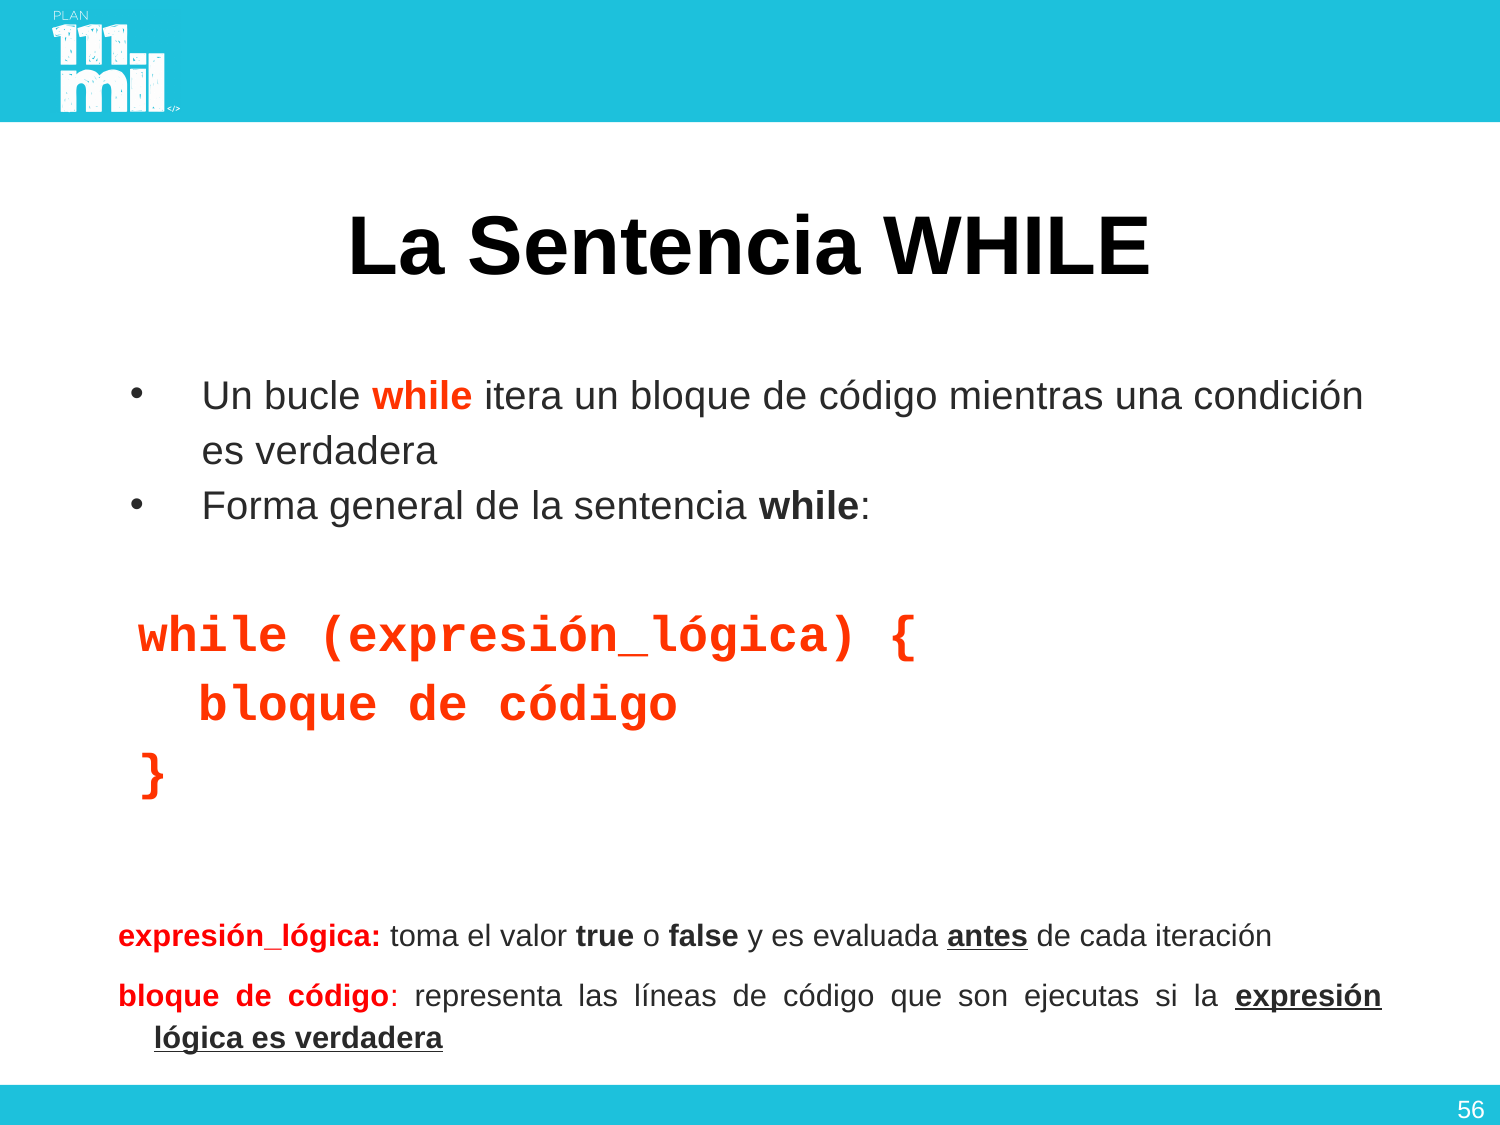

# La Sentencia WHILE
Un bucle while itera un bloque de código mientras una condición es verdadera
Forma general de la sentencia while:

expresión_lógica: toma el valor true o false y es evaluada antes de cada iteración
bloque de código: representa las líneas de código que son ejecutas si la expresión lógica es verdadera
while (expresión_lógica) {
  bloque de código
}
56